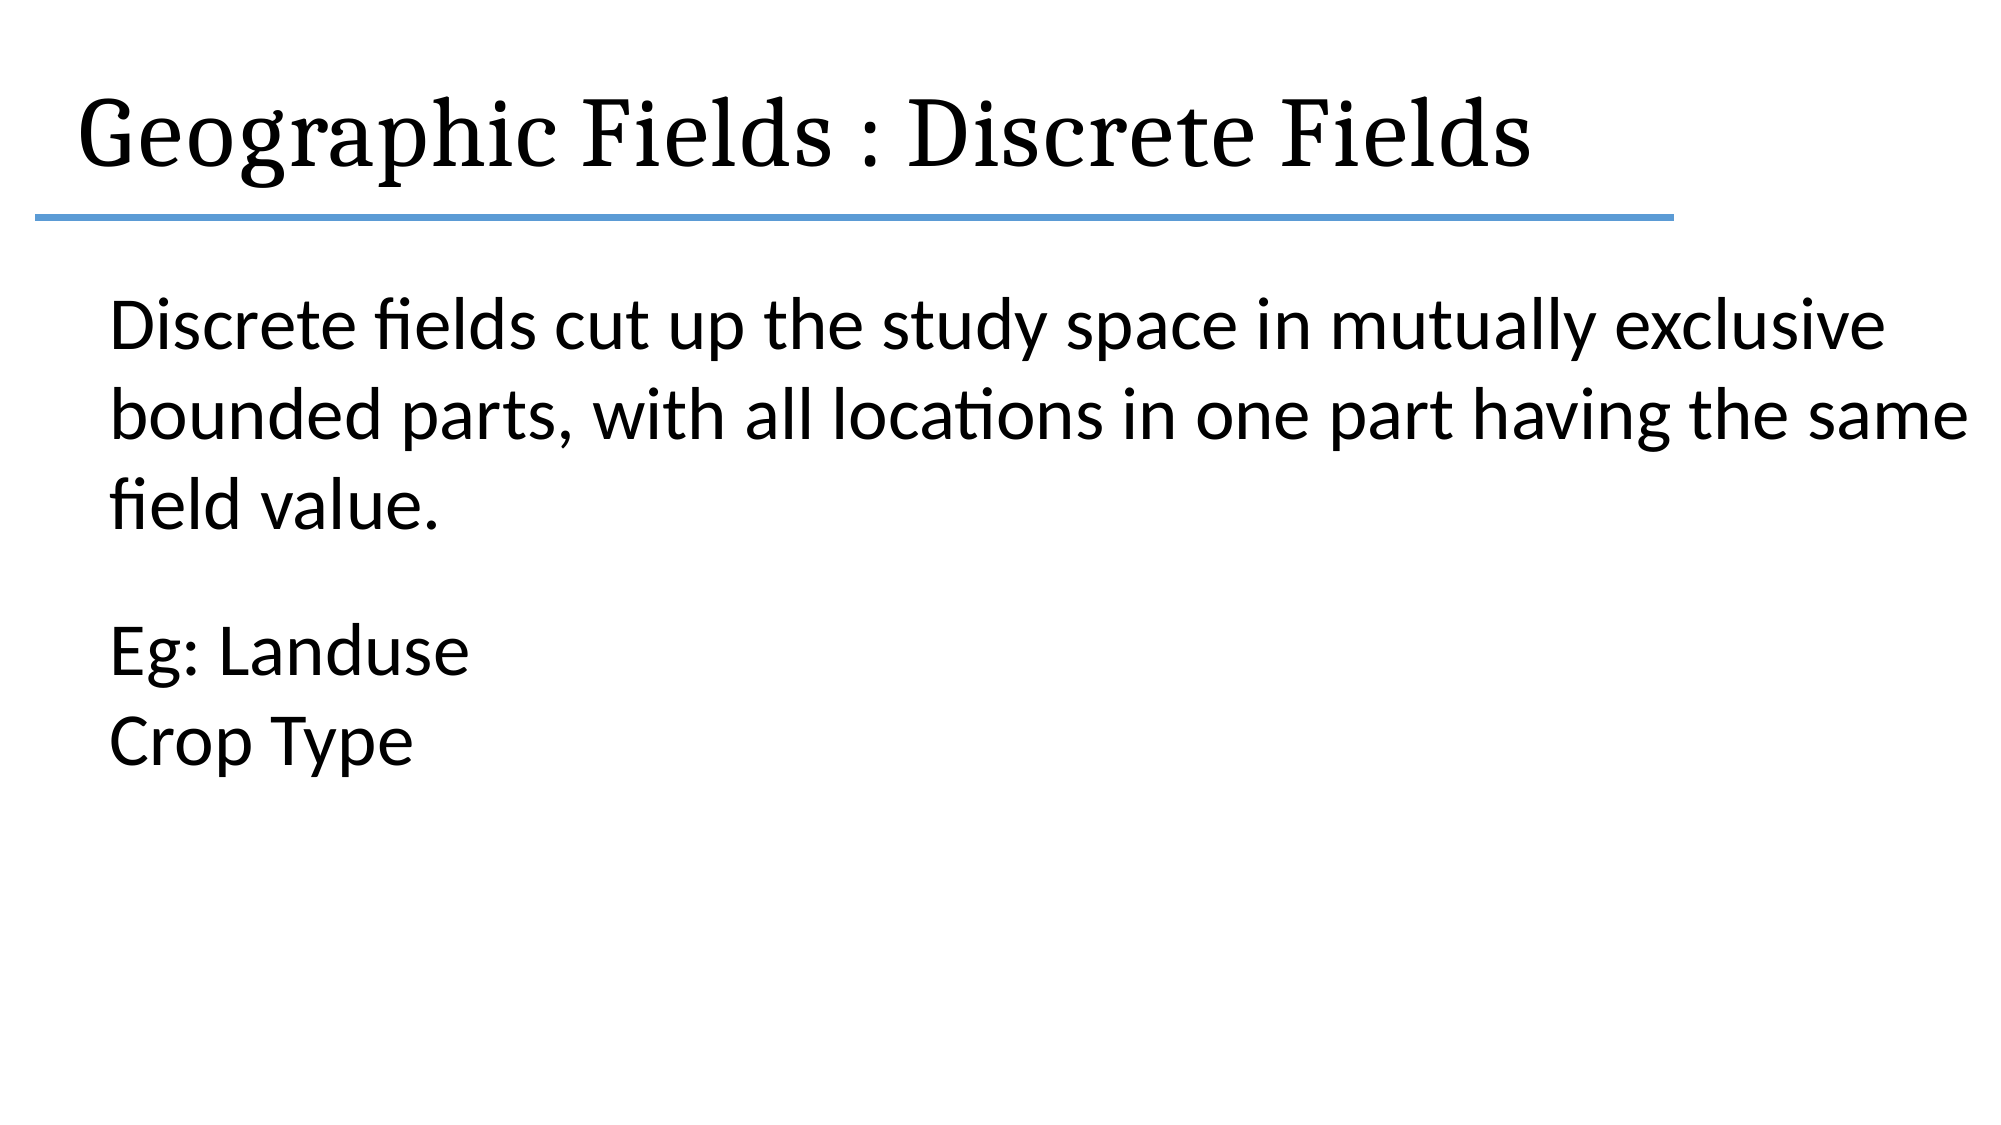

Geographic Fields : Discrete Fields
Discrete fields cut up the study space in mutually exclusive bounded parts, with all locations in one part having the same field value.
Eg: Landuse
Crop Type